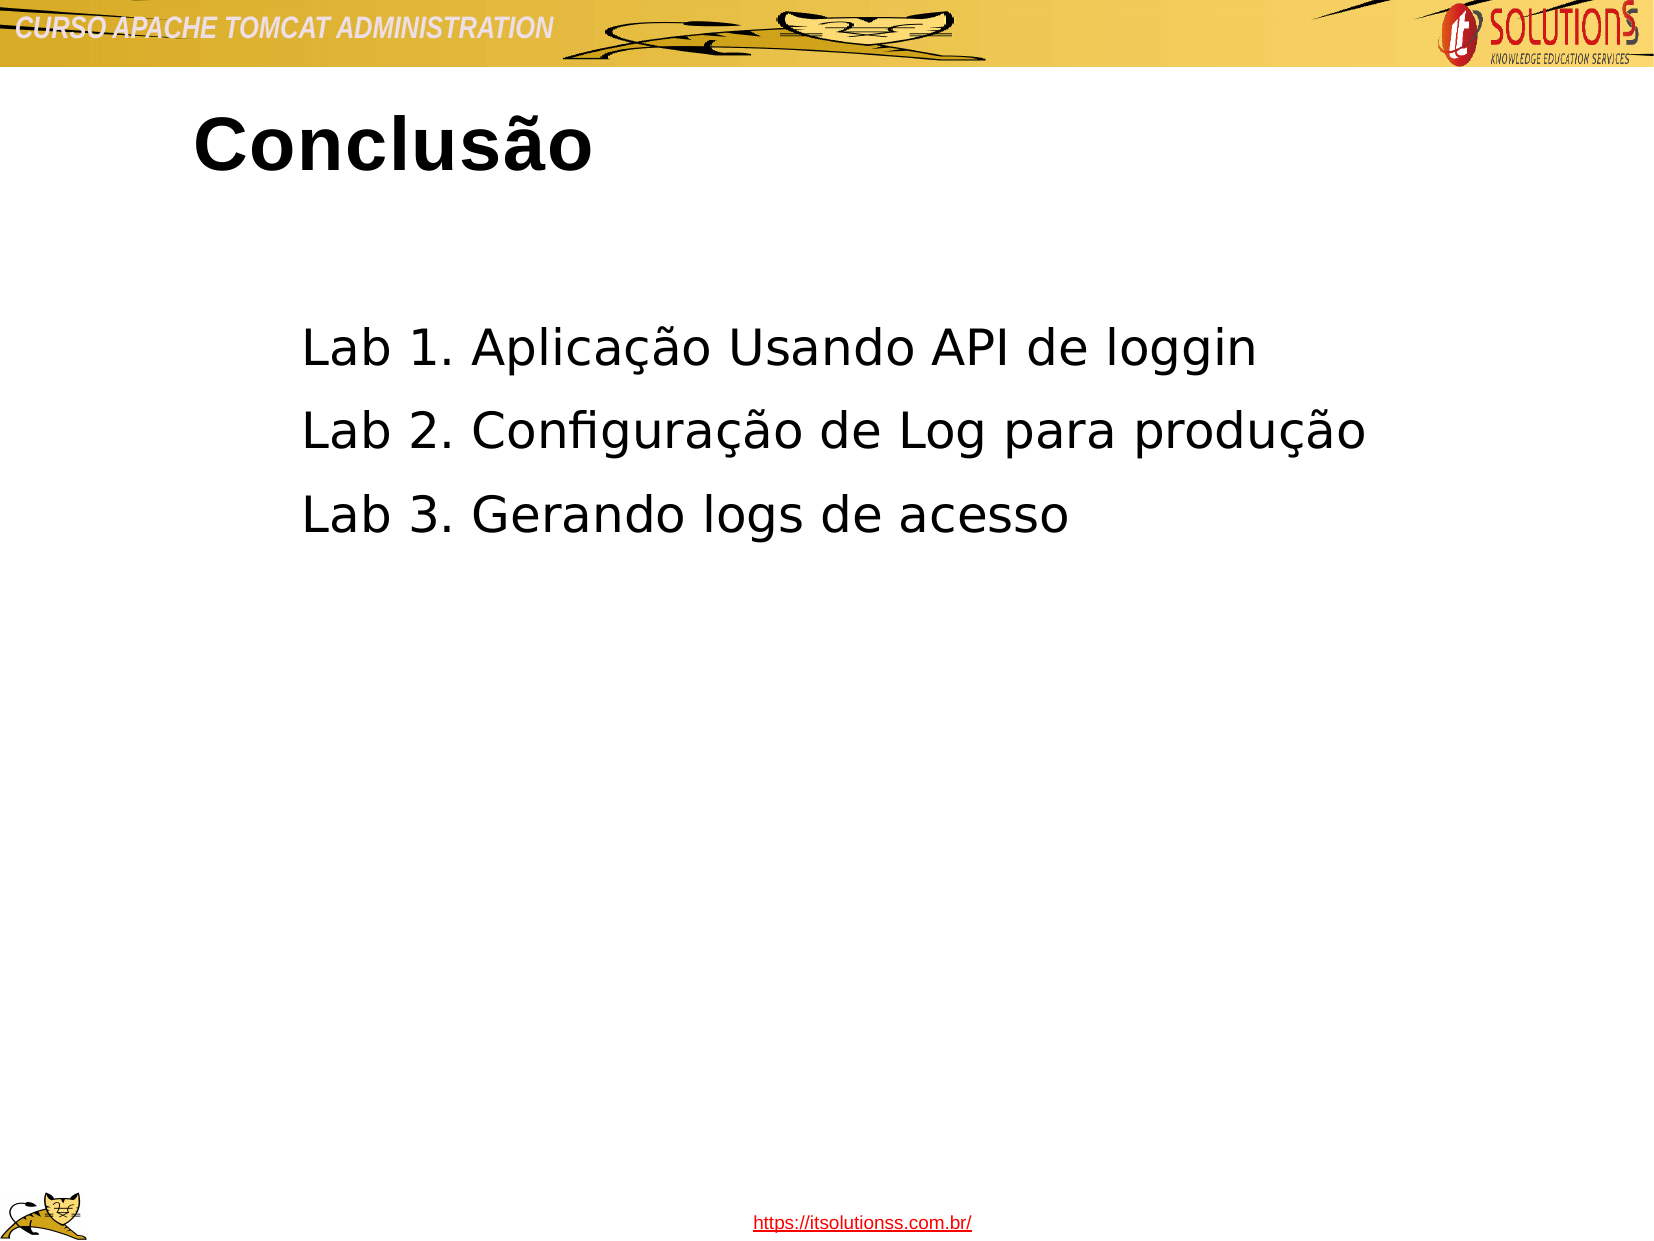

Conclusão
Lab 1. Aplicação Usando API de loggin
Lab 2. Configuração de Log para produção
Lab 3. Gerando logs de acesso